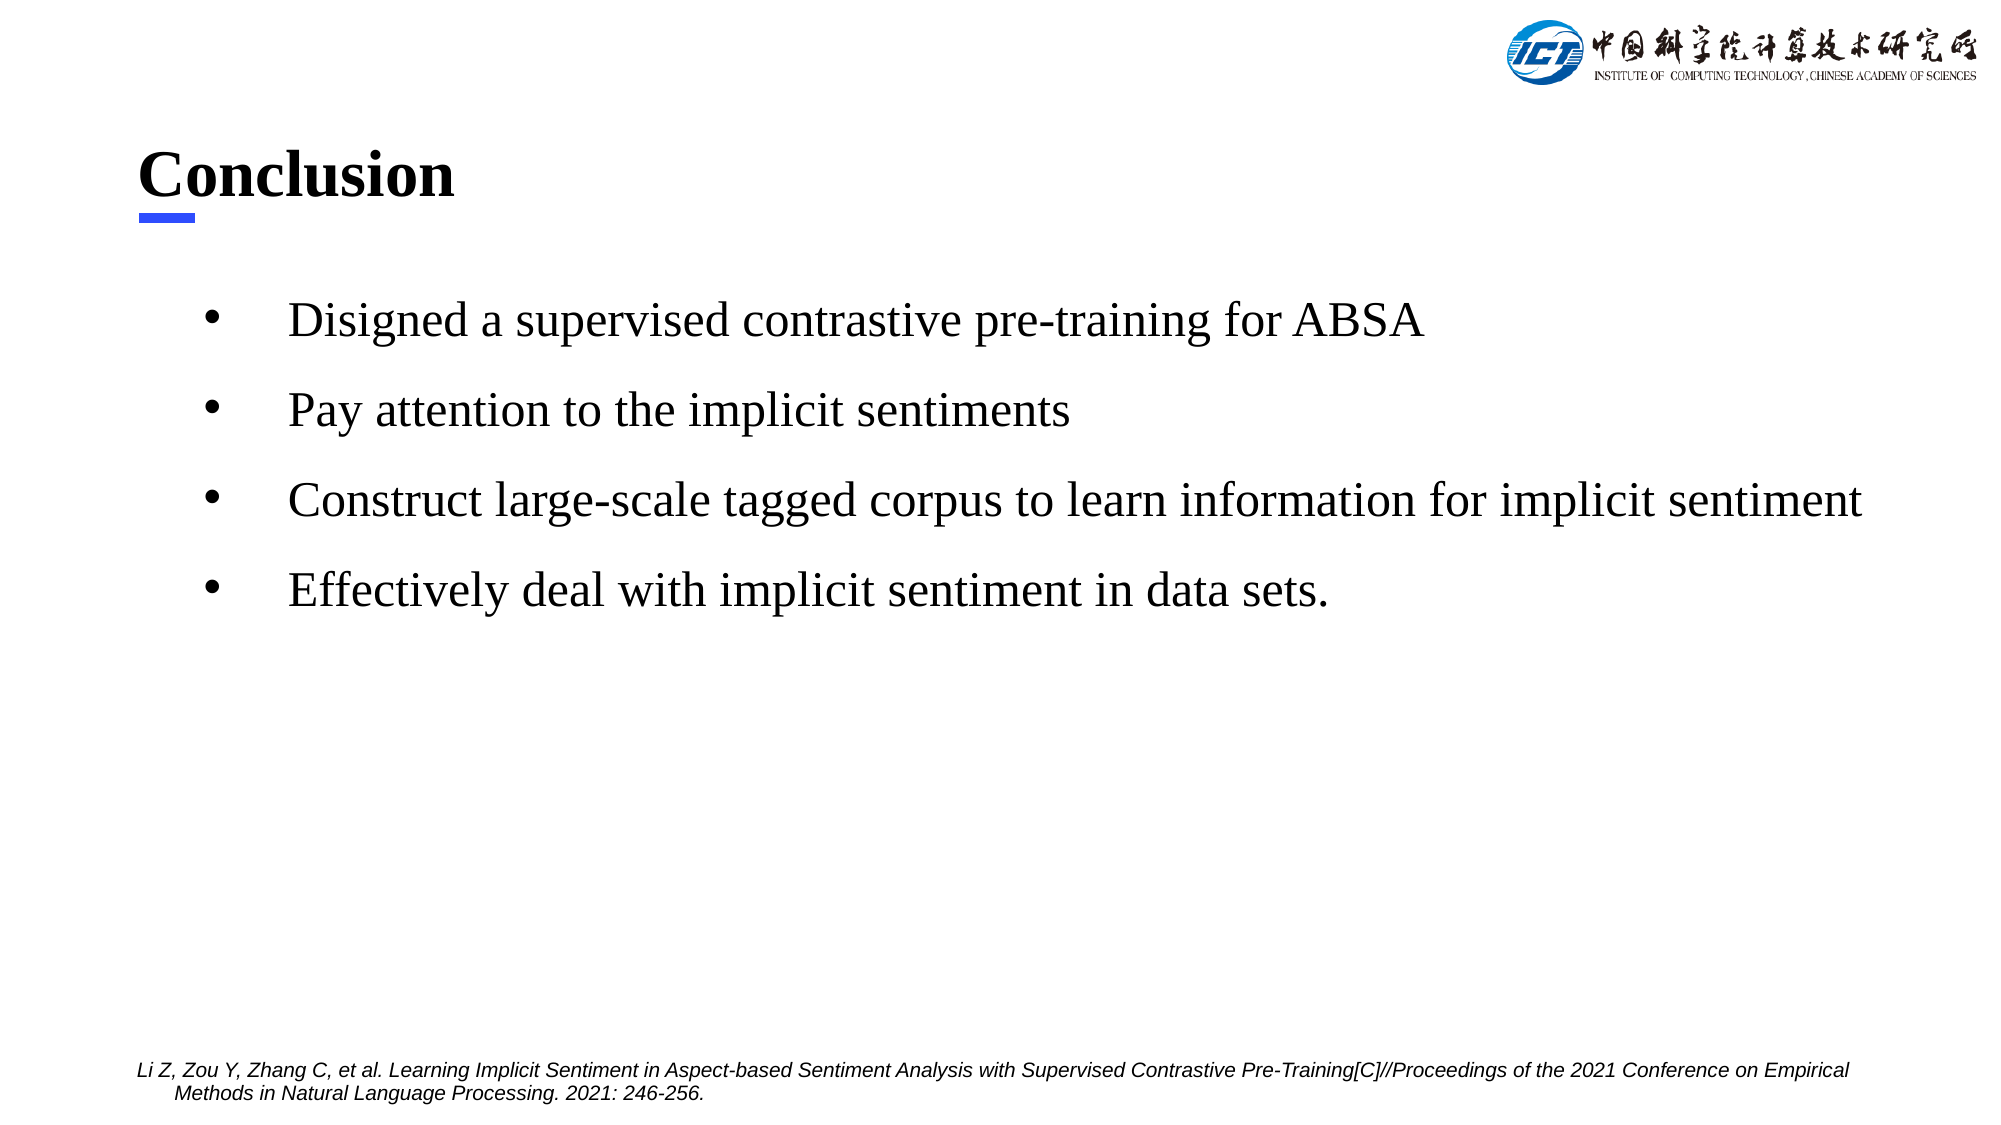

Conclusion
Disigned a supervised contrastive pre-training for ABSA
Pay attention to the implicit sentiments
Construct large-scale tagged corpus to learn information for implicit sentiment
Effectively deal with implicit sentiment in data sets.
Li Z, Zou Y, Zhang C, et al. Learning Implicit Sentiment in Aspect-based Sentiment Analysis with Supervised Contrastive Pre-Training[C]//Proceedings of the 2021 Conference on Empirical Methods in Natural Language Processing. 2021: 246-256.